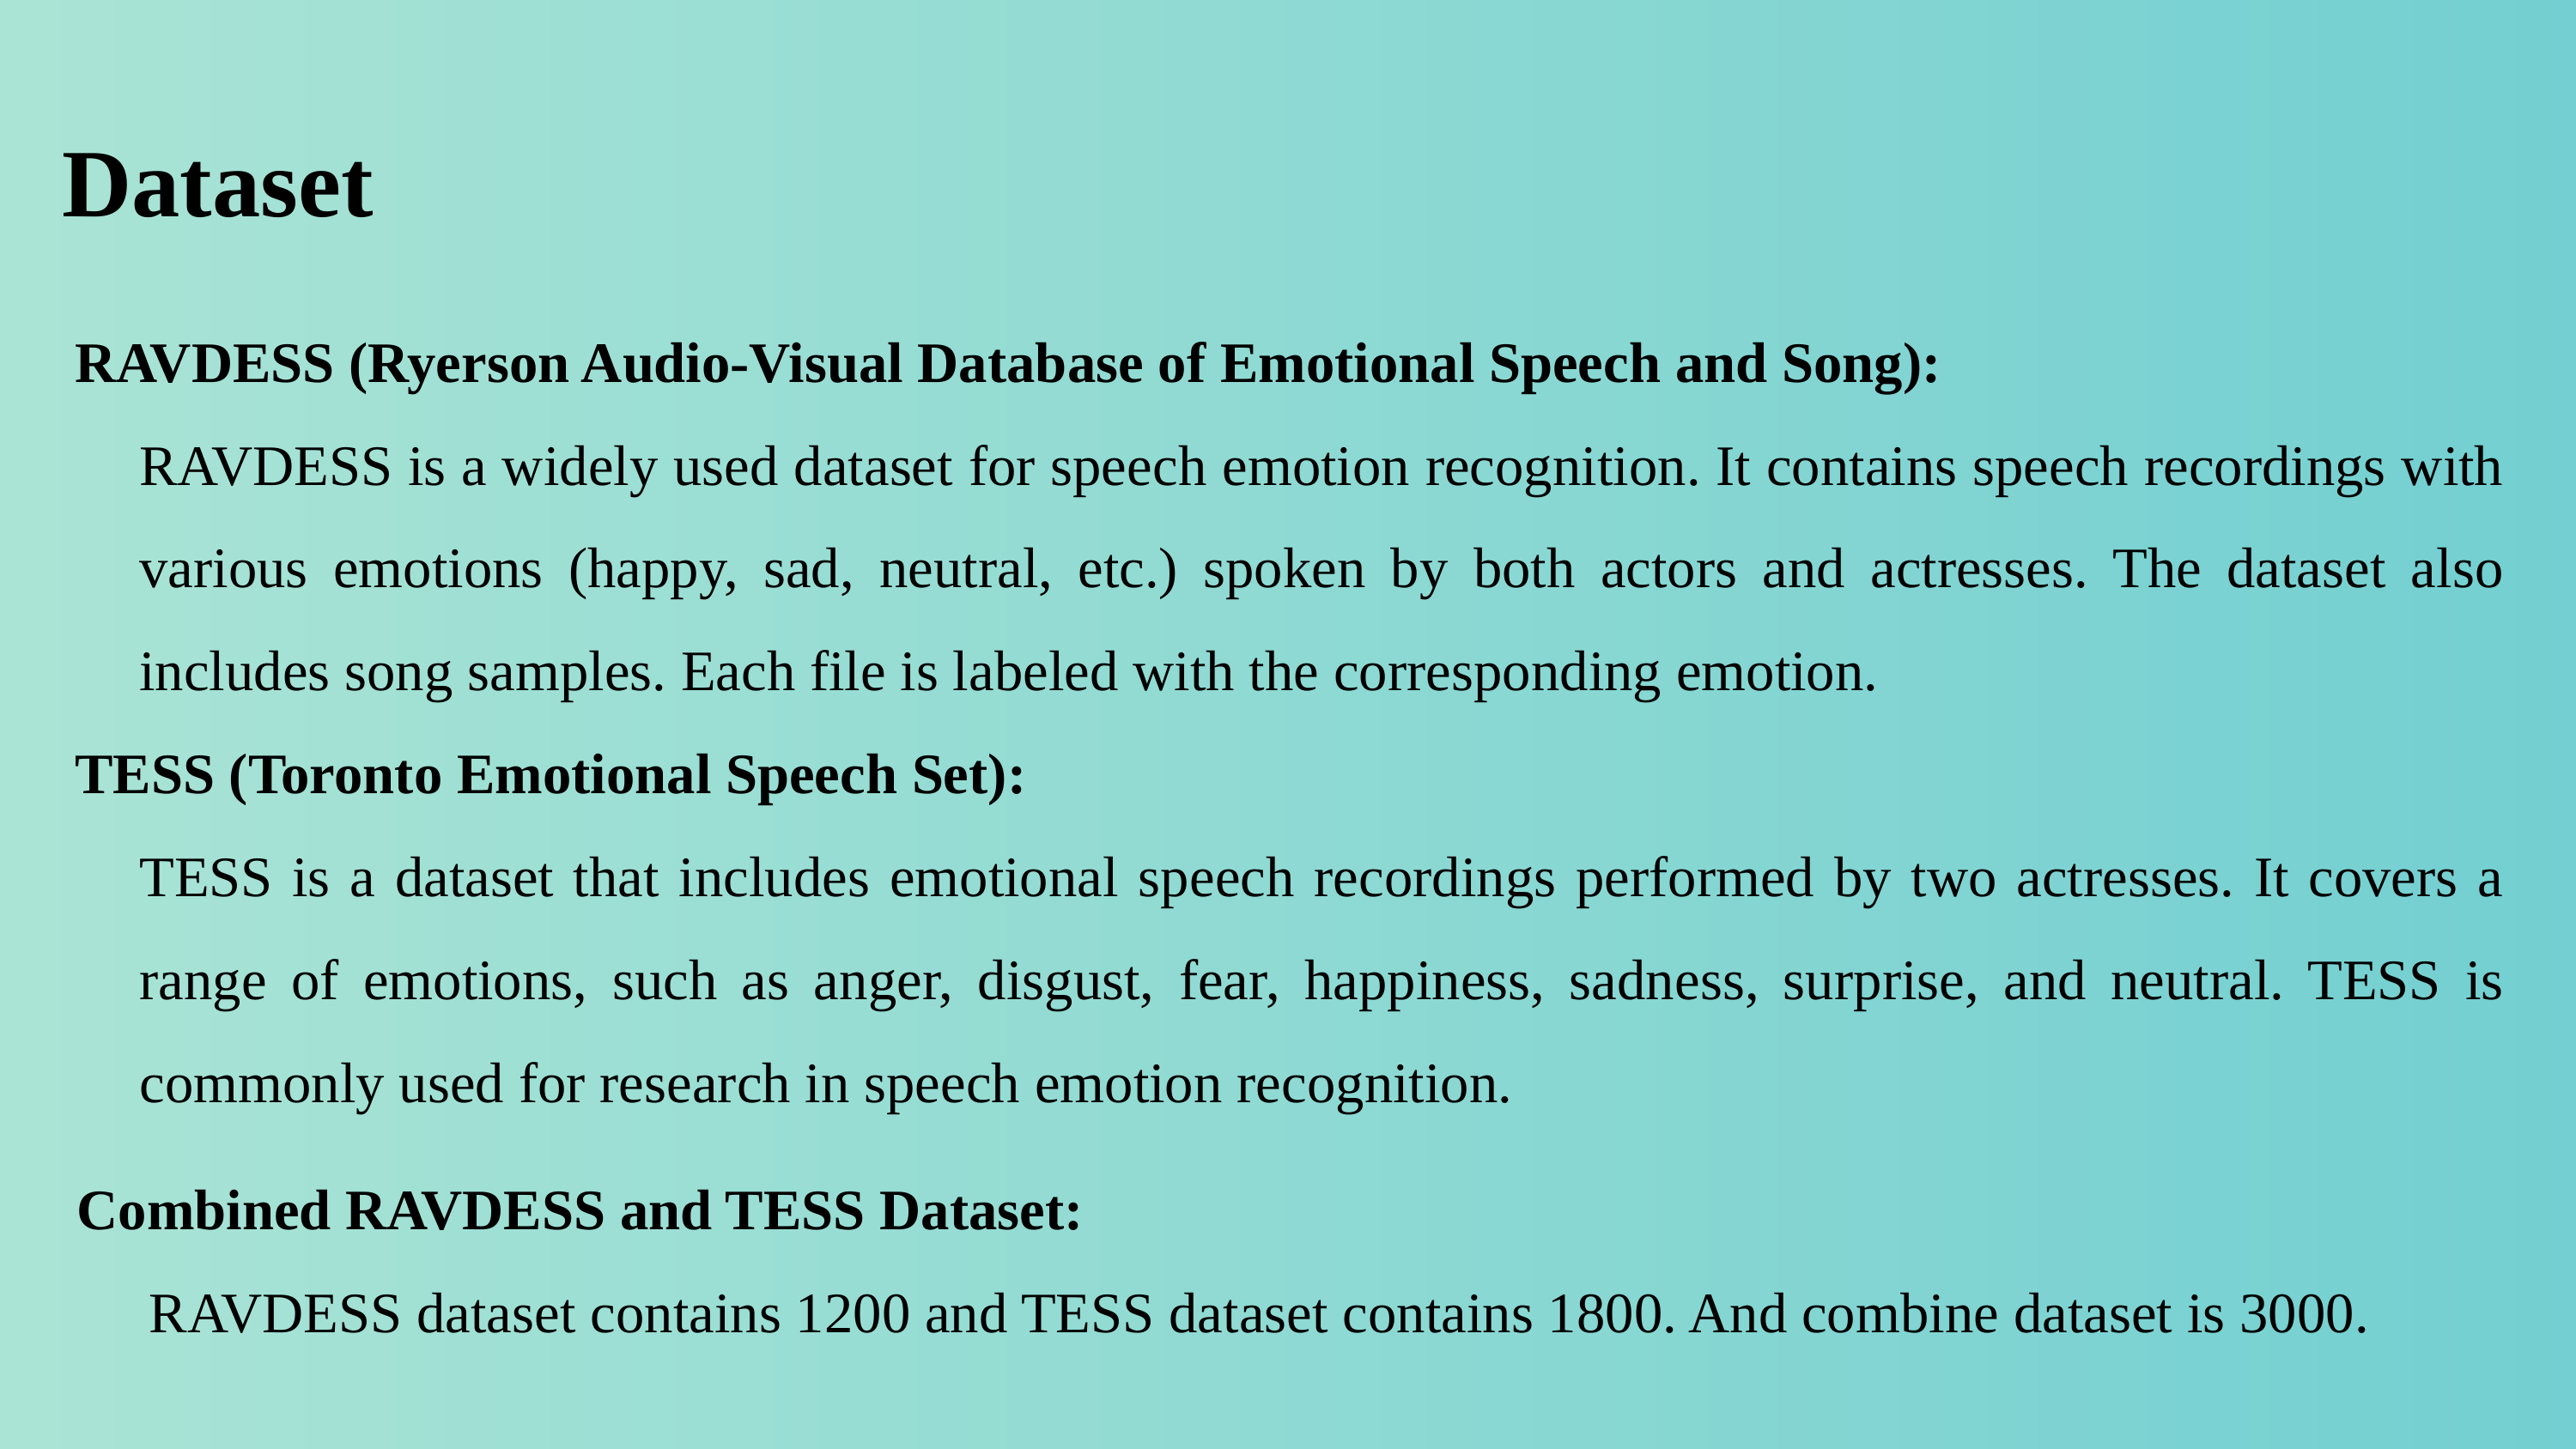

Dataset
RAVDESS (Ryerson Audio-Visual Database of Emotional Speech and Song):
RAVDESS is a widely used dataset for speech emotion recognition. It contains speech recordings with various emotions (happy, sad, neutral, etc.) spoken by both actors and actresses. The dataset also includes song samples. Each file is labeled with the corresponding emotion.
TESS (Toronto Emotional Speech Set):
TESS is a dataset that includes emotional speech recordings performed by two actresses. It covers a range of emotions, such as anger, disgust, fear, happiness, sadness, surprise, and neutral. TESS is commonly used for research in speech emotion recognition.
Combined RAVDESS and TESS Dataset:
     RAVDESS dataset contains 1200 and TESS dataset contains 1800. And combine dataset is 3000.